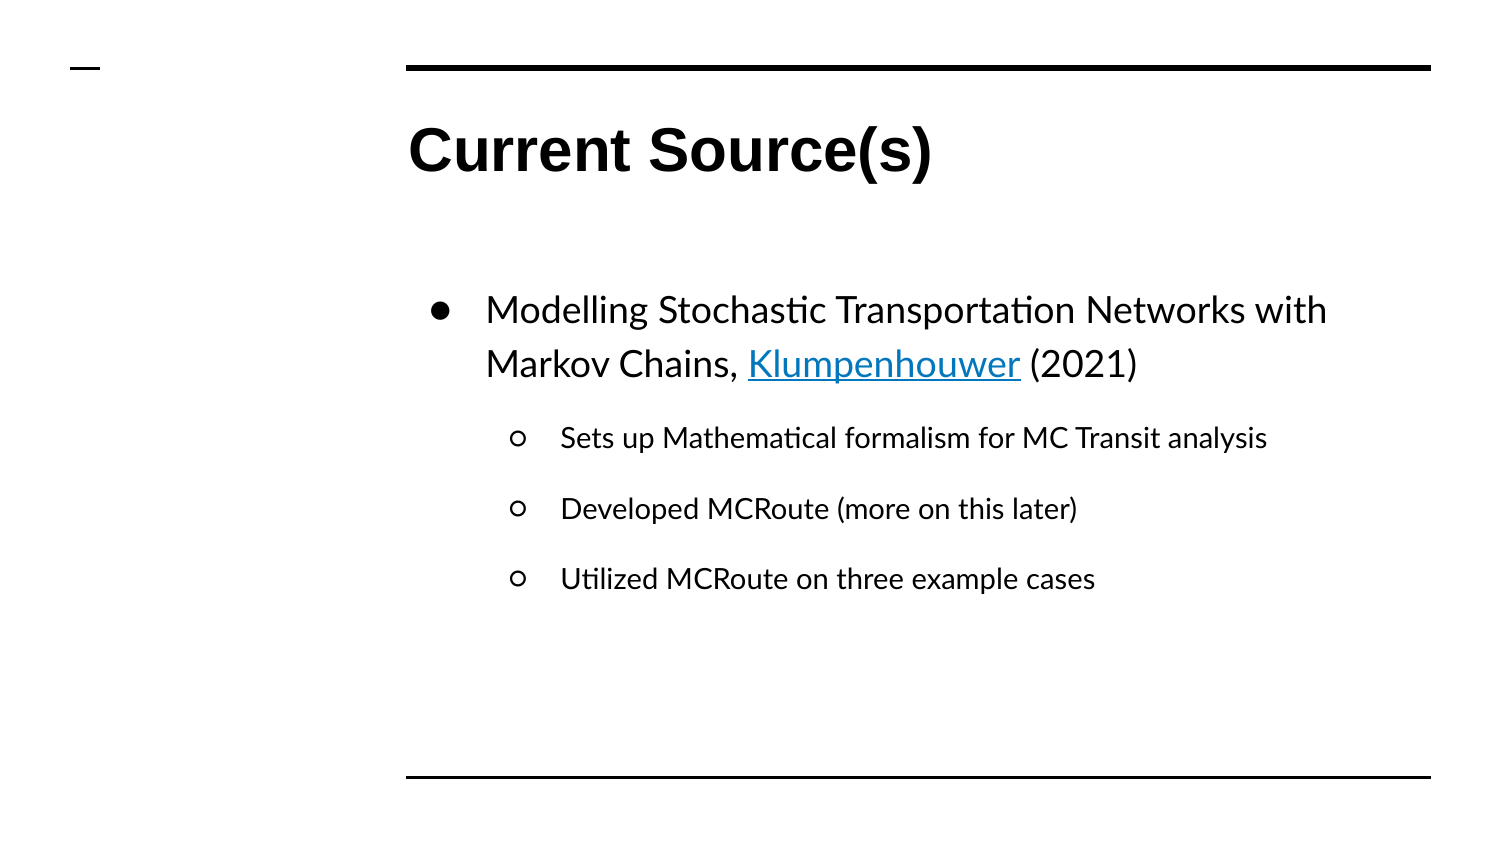

# Current Source(s)
Modelling Stochastic Transportation Networks with Markov Chains, Klumpenhouwer (2021)
Sets up Mathematical formalism for MC Transit analysis
Developed MCRoute (more on this later)
Utilized MCRoute on three example cases